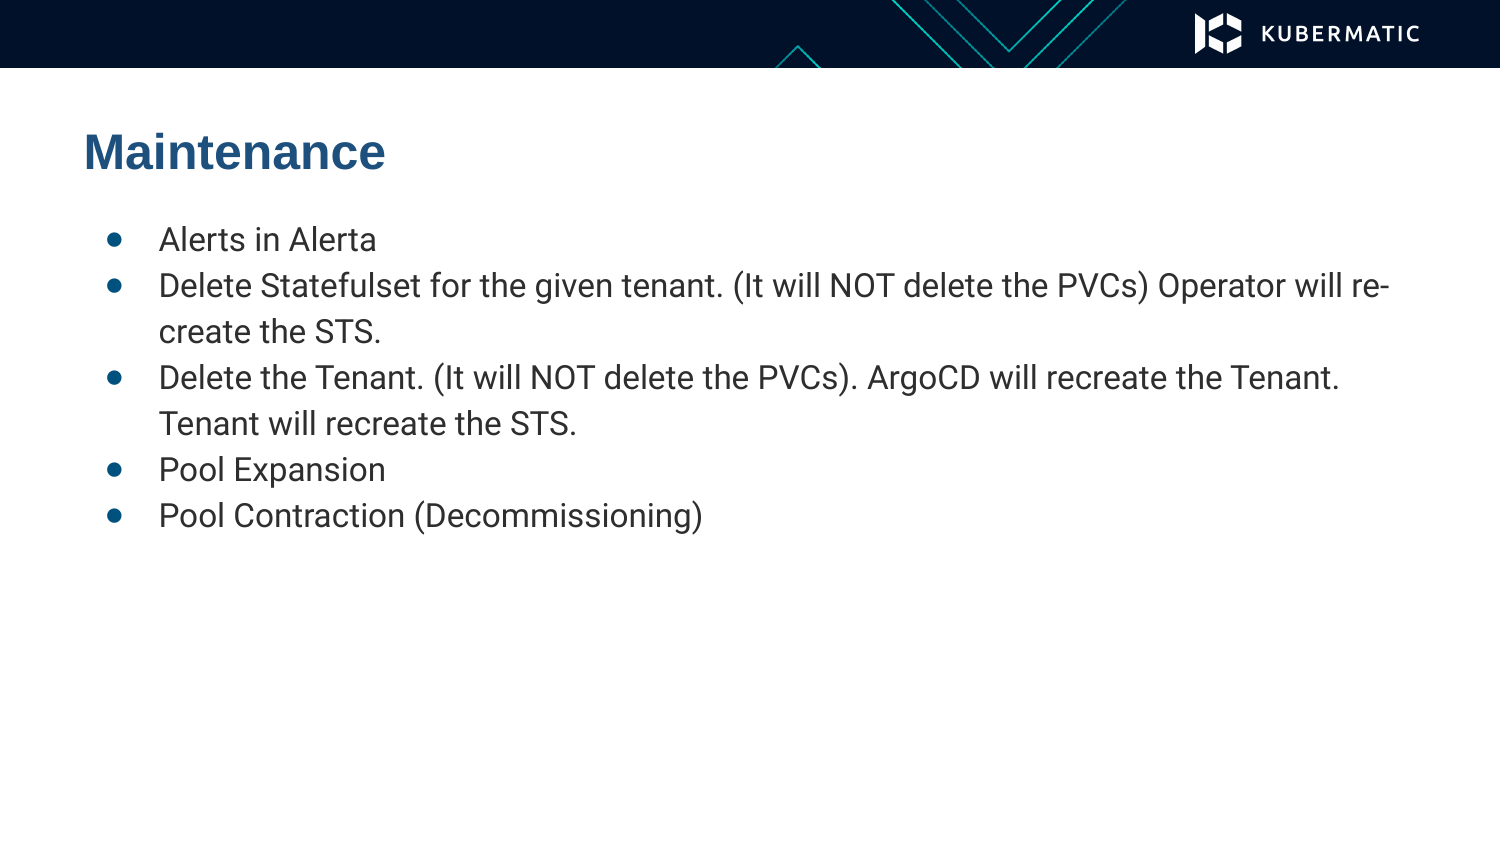

# Maintenance
Alerts in Alerta
Delete Statefulset for the given tenant. (It will NOT delete the PVCs) Operator will re-create the STS.
Delete the Tenant. (It will NOT delete the PVCs). ArgoCD will recreate the Tenant. Tenant will recreate the STS.
Pool Expansion
Pool Contraction (Decommissioning)